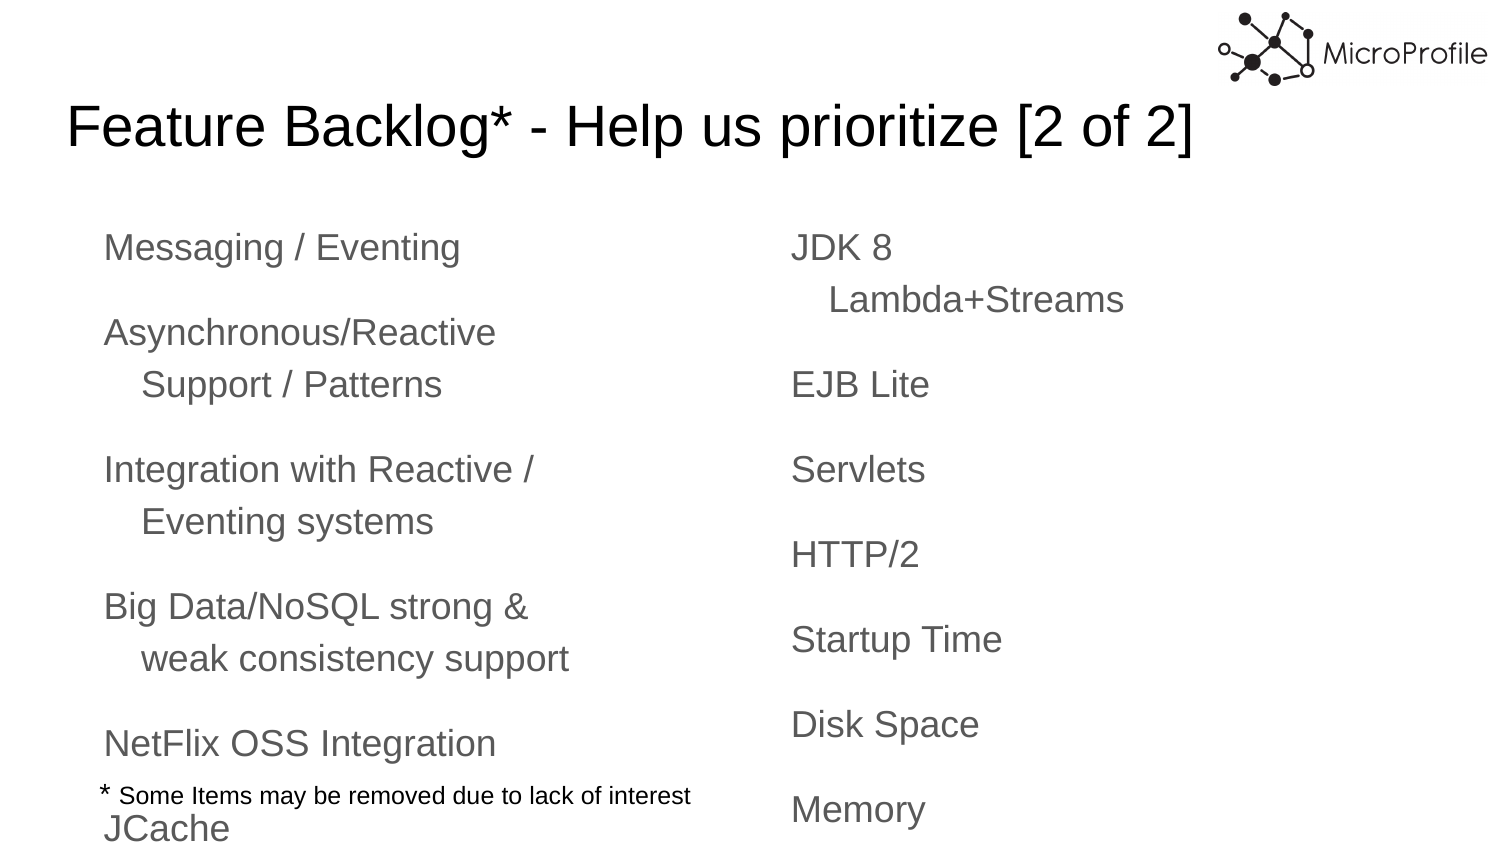

# Feature Backlog* - Help us prioritize [2 of 2]
Messaging / Eventing
Asynchronous/Reactive Support / Patterns
Integration with Reactive / Eventing systems
Big Data/NoSQL strong & weak consistency support
NetFlix OSS Integration
JCache
JDK 8 Lambda+Streams
EJB Lite
Servlets
HTTP/2
Startup Time
Disk Space
Memory
Uber-jar
Java 9 Modularity

* Some Items may be removed due to lack of interest